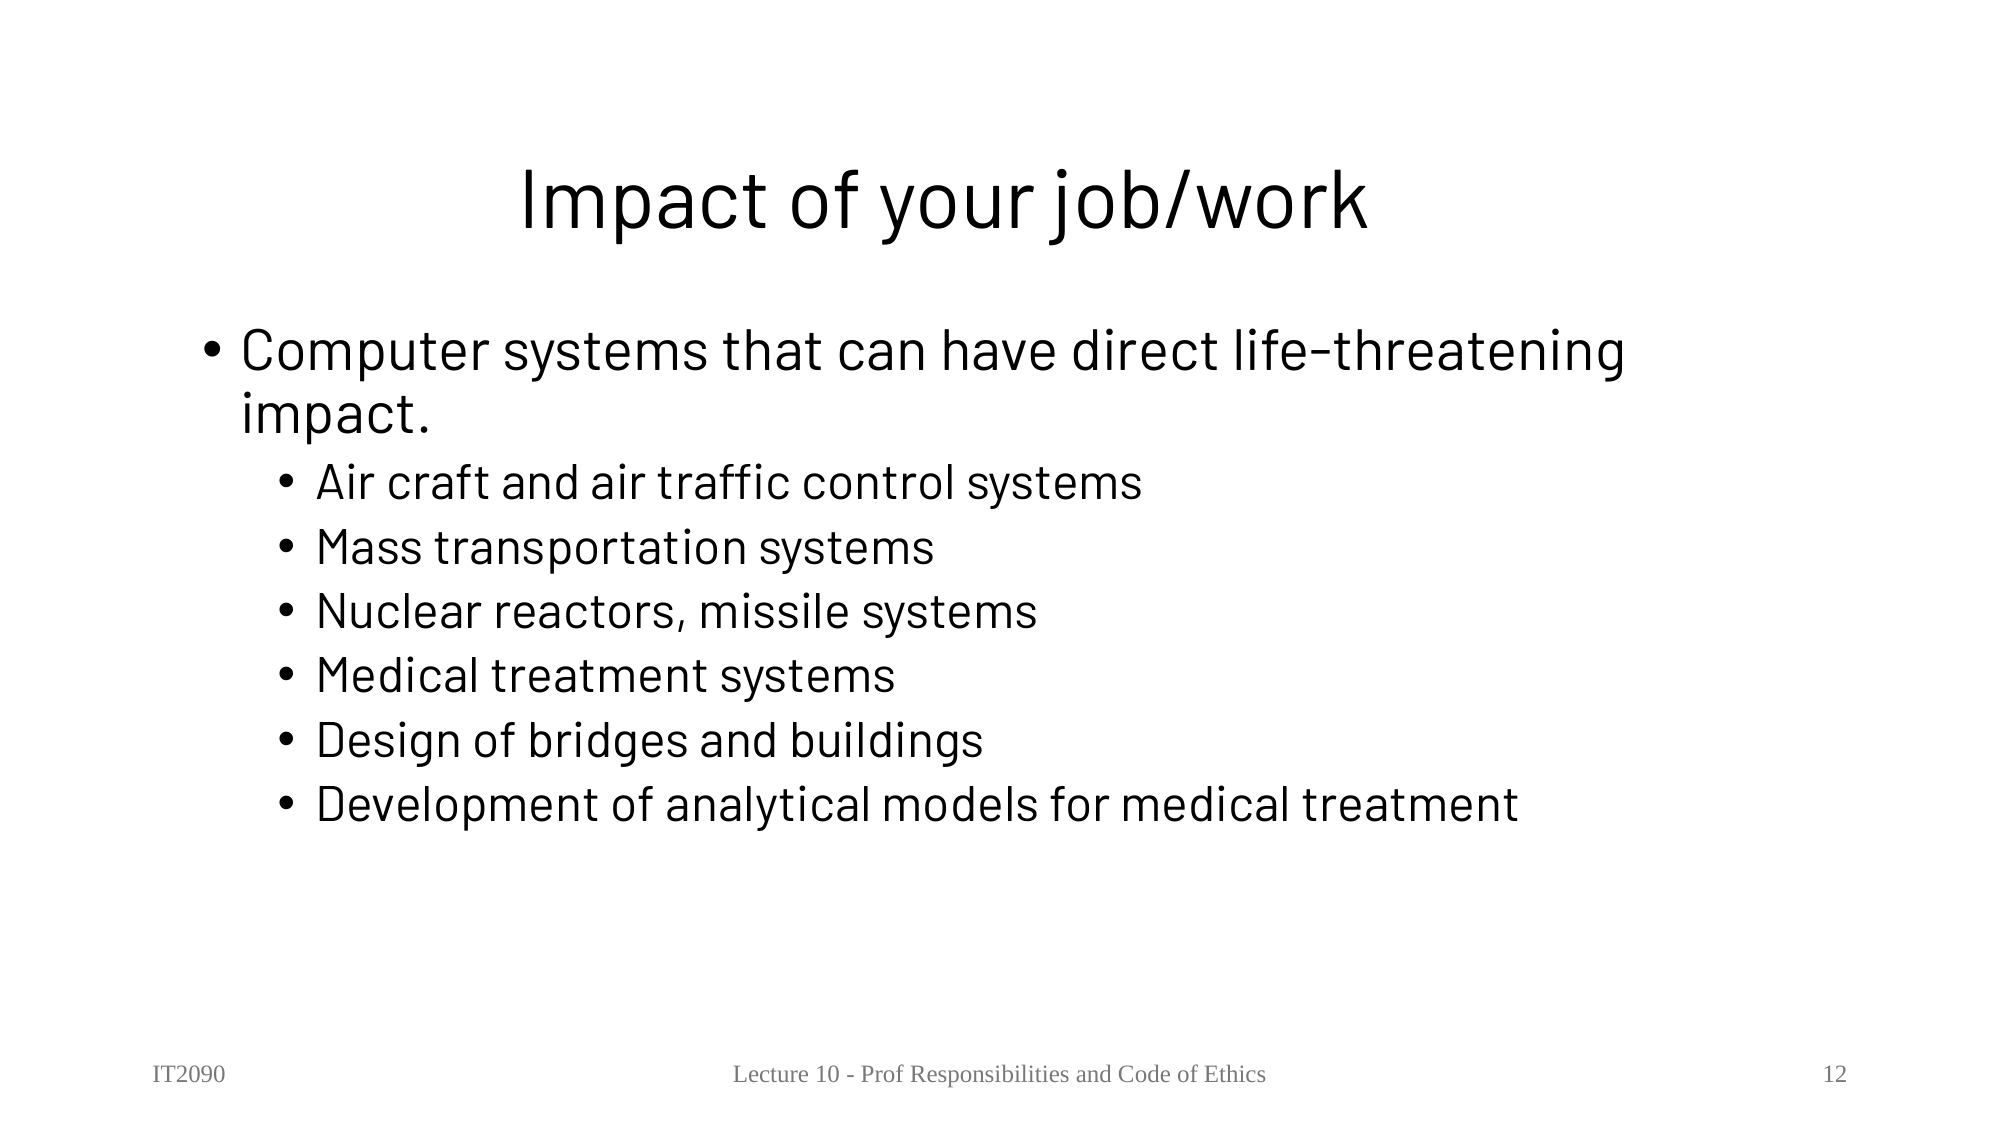

# Impact of your job/work
Computer systems that can have direct life-threatening impact.
Air craft and air traffic control systems
Mass transportation systems
Nuclear reactors, missile systems
Medical treatment systems
Design of bridges and buildings
Development of analytical models for medical treatment
IT2090
Lecture 10 - Prof Responsibilities and Code of Ethics
12